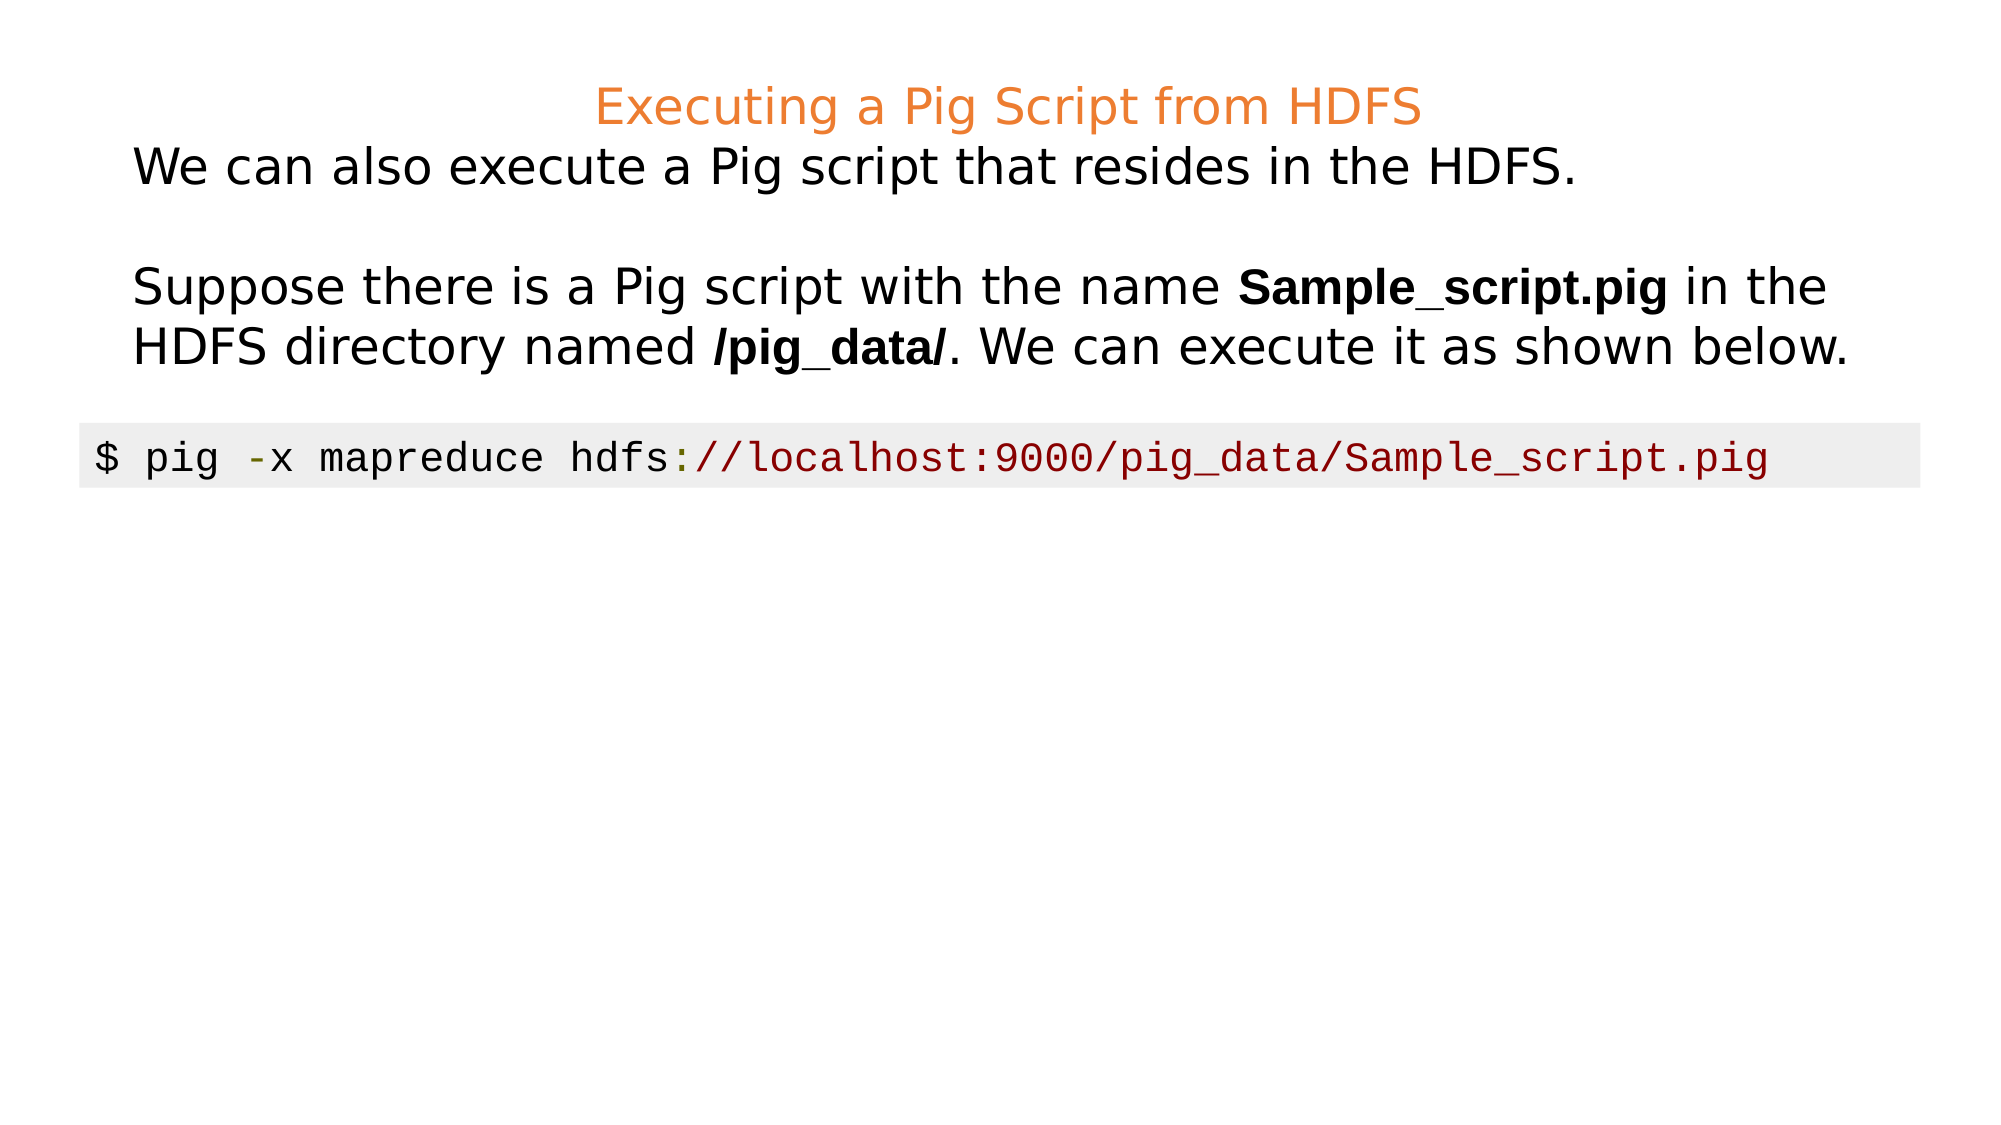

Executing a Pig Script from HDFS
We can also execute a Pig script that resides in the HDFS.

Suppose there is a Pig script with the name Sample_script.pig in the HDFS directory named /pig_data/. We can execute it as shown below.
$ pig -x mapreduce hdfs://localhost:9000/pig_data/Sample_script.pig